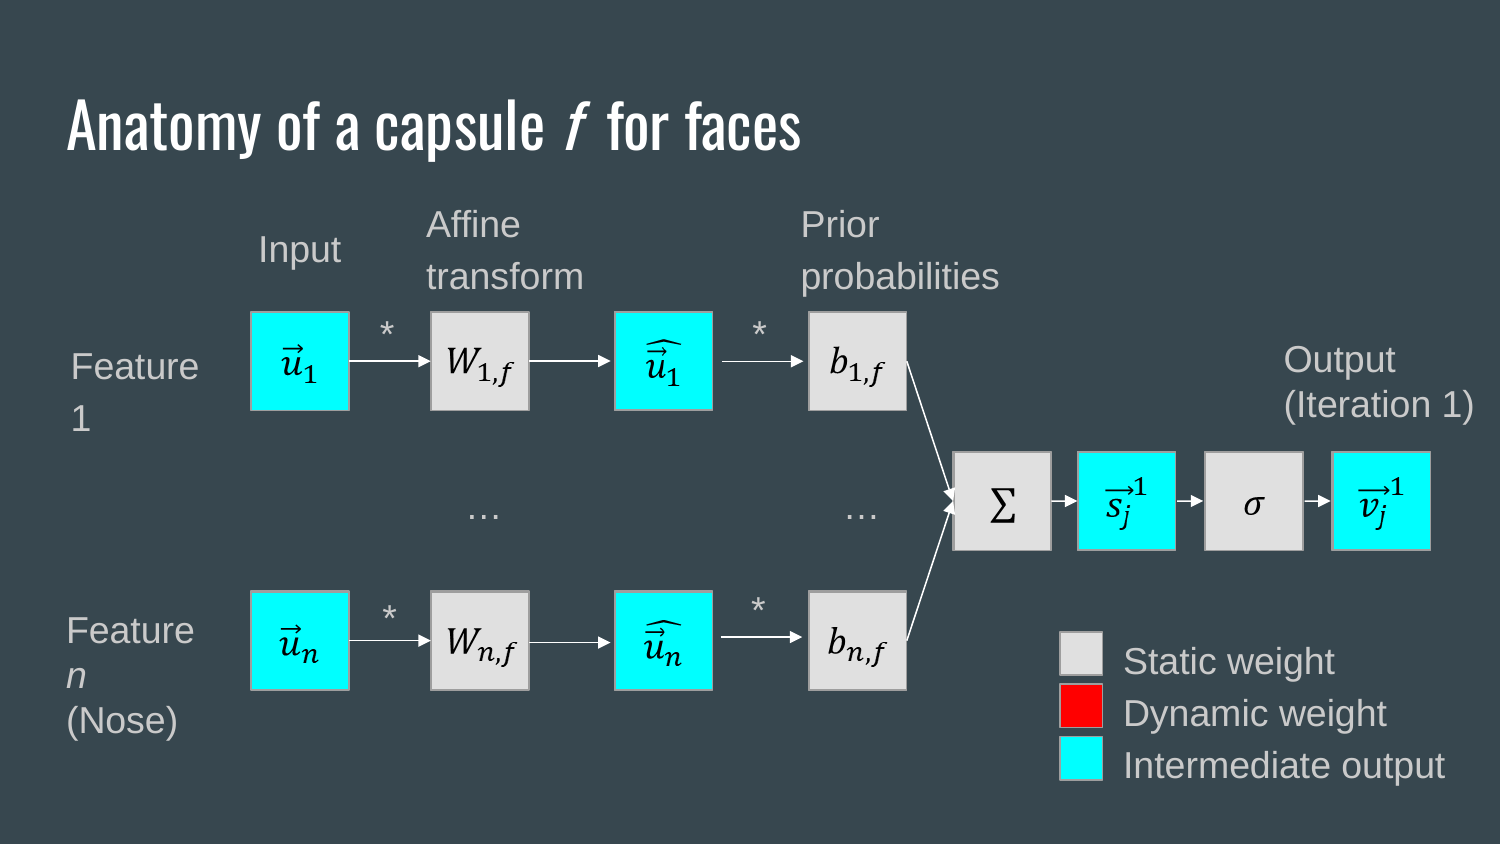

# Anatomy of a capsule f  for faces
Affine transform
Prior probabilities
Input
*
*

Feature 1
Output
(Iteration 1)

…
…
*
*

Feature n
(Nose)

Static weight
Dynamic weight
Intermediate output